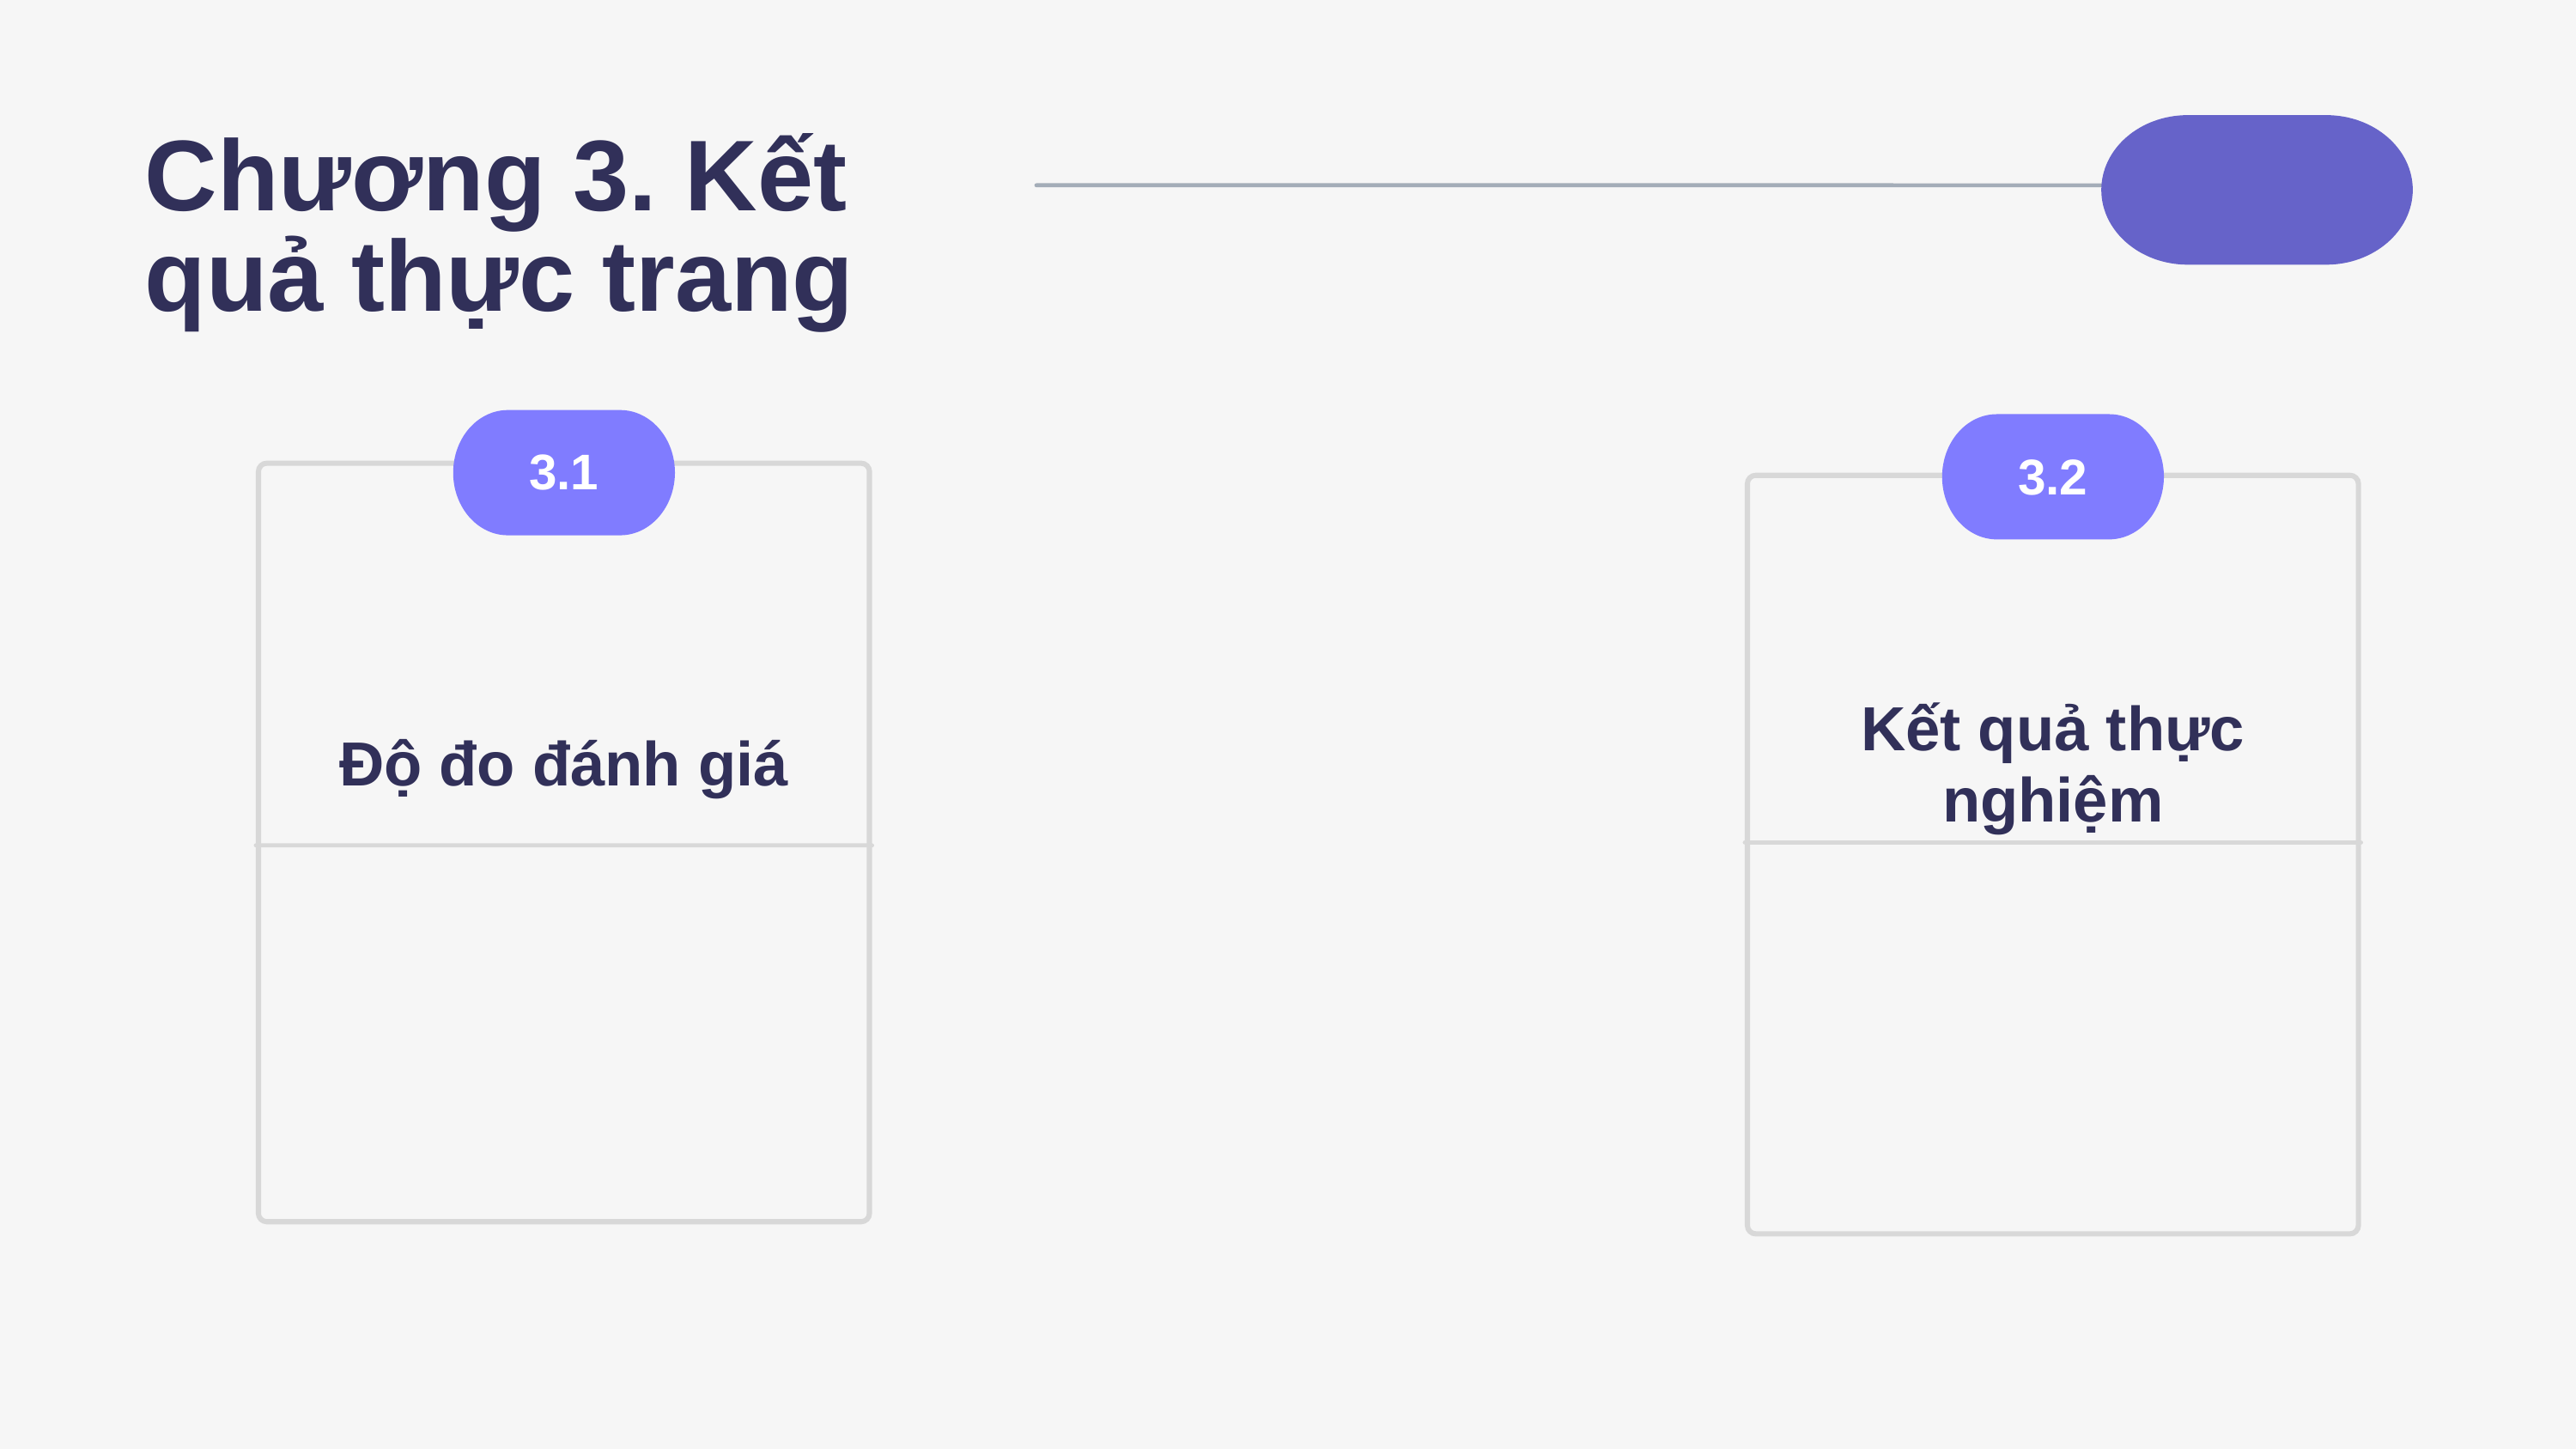

Chương 3. Kết quả thực trang

3.1

3.2

Kết quả thực nghiệm

Độ đo đánh giá